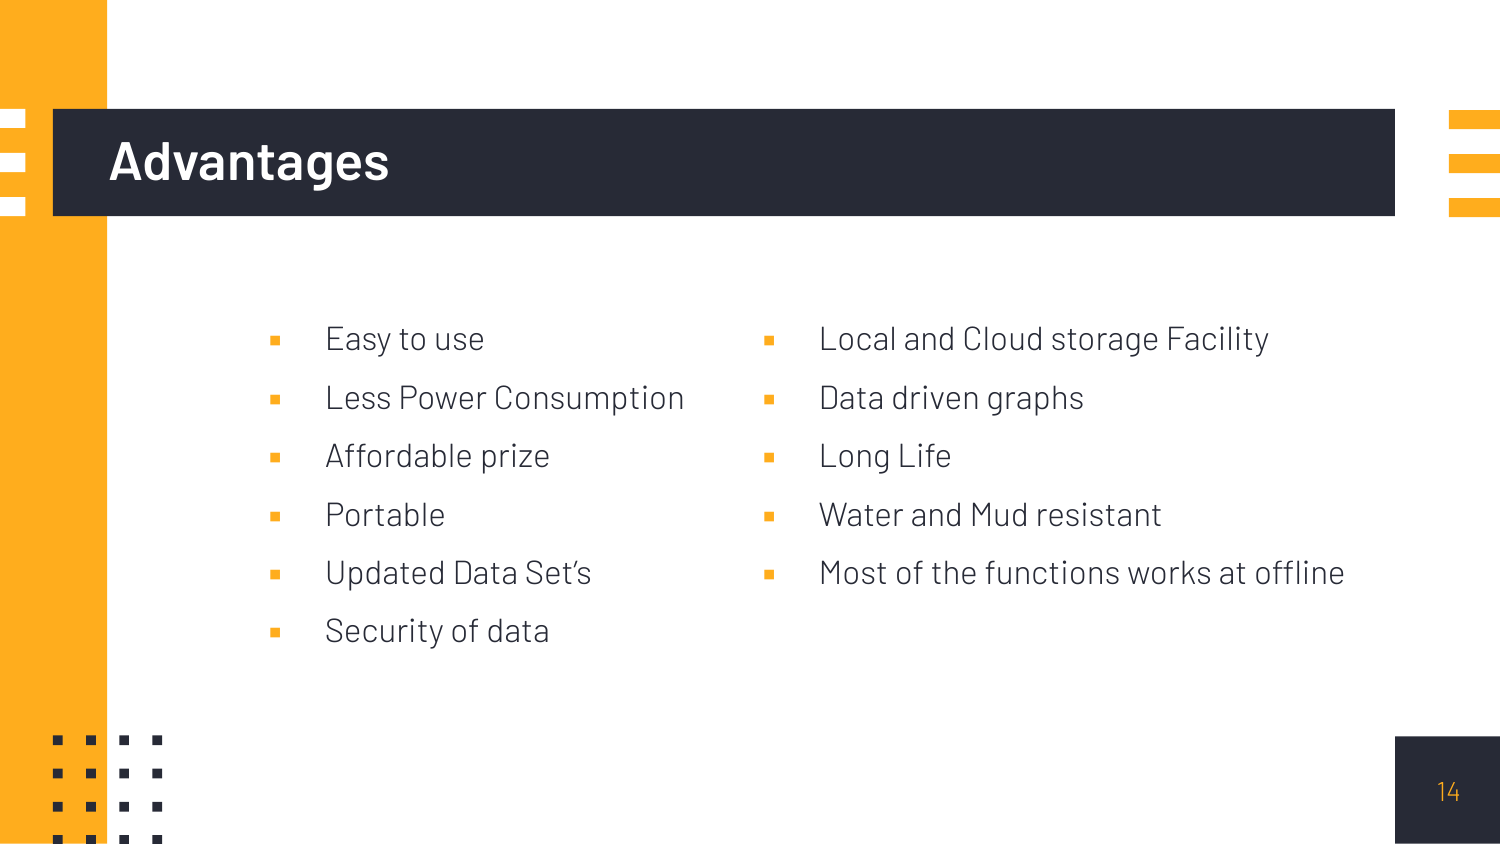

# Advantages
Easy to use
Less Power Consumption
Affordable prize
Portable
Updated Data Set’s
Security of data

Local and Cloud storage Facility
Data driven graphs
Long Life
Water and Mud resistant
Most of the functions works at offline
14